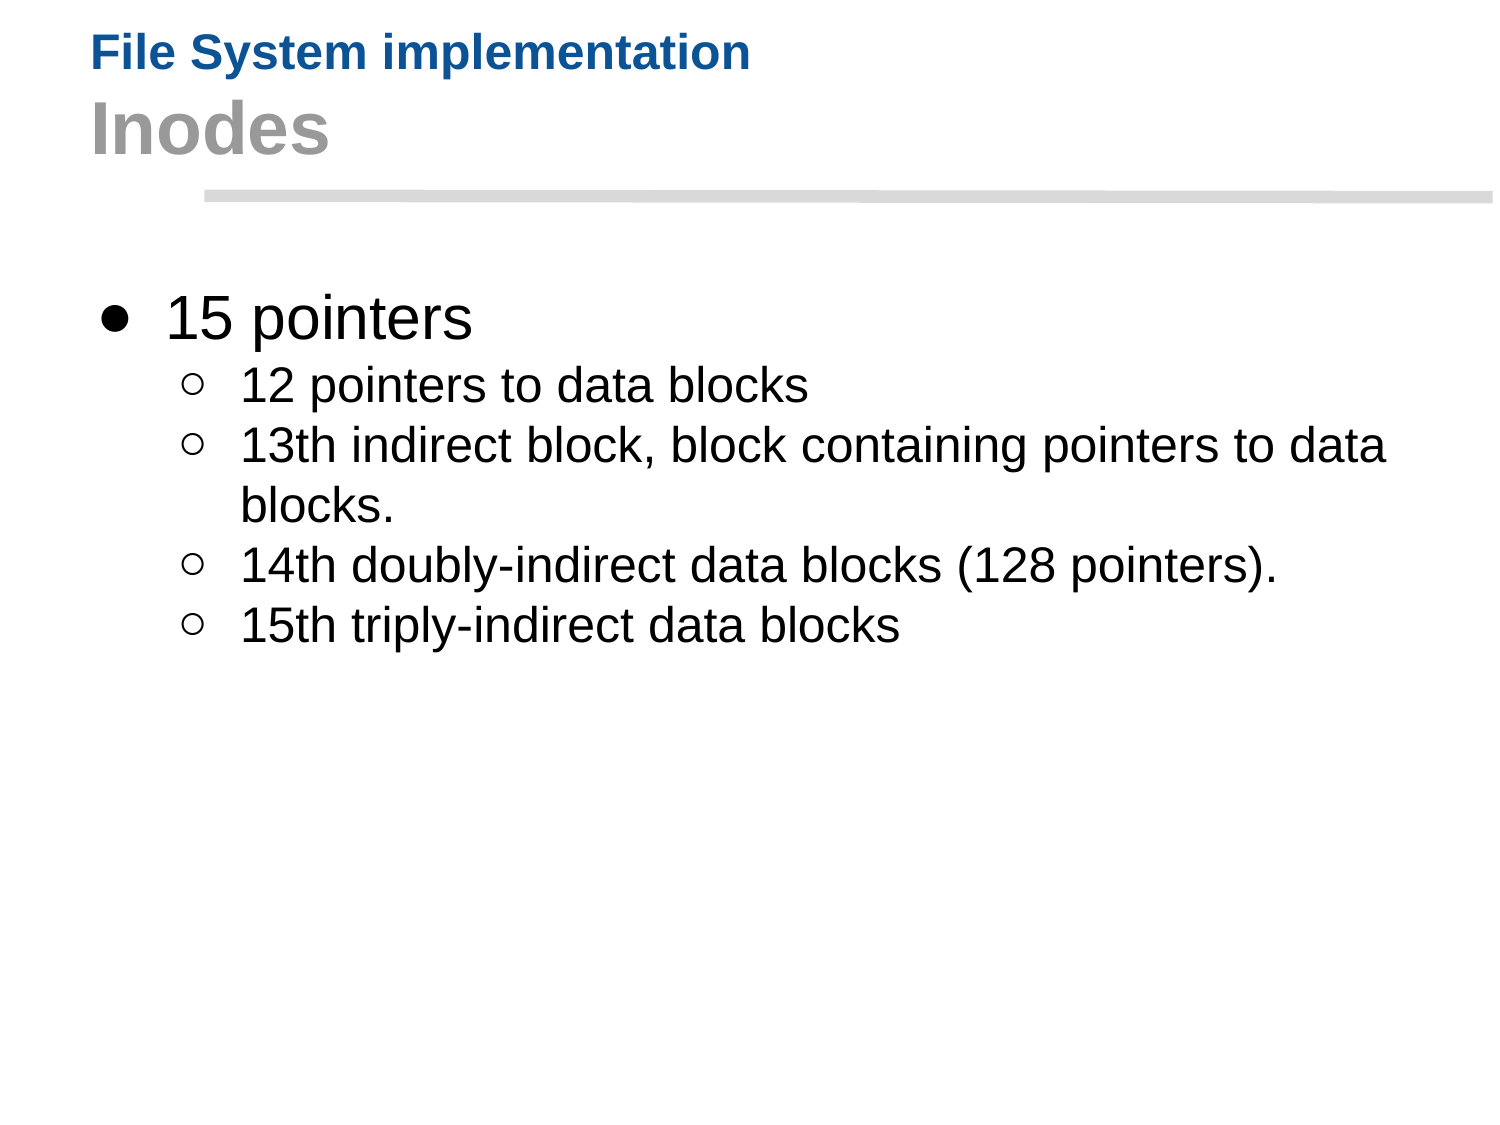

# File System implementation Inodes
15 pointers
12 pointers to data blocks
13th indirect block, block containing pointers to data blocks.
14th doubly-indirect data blocks (128 pointers).
15th triply-indirect data blocks